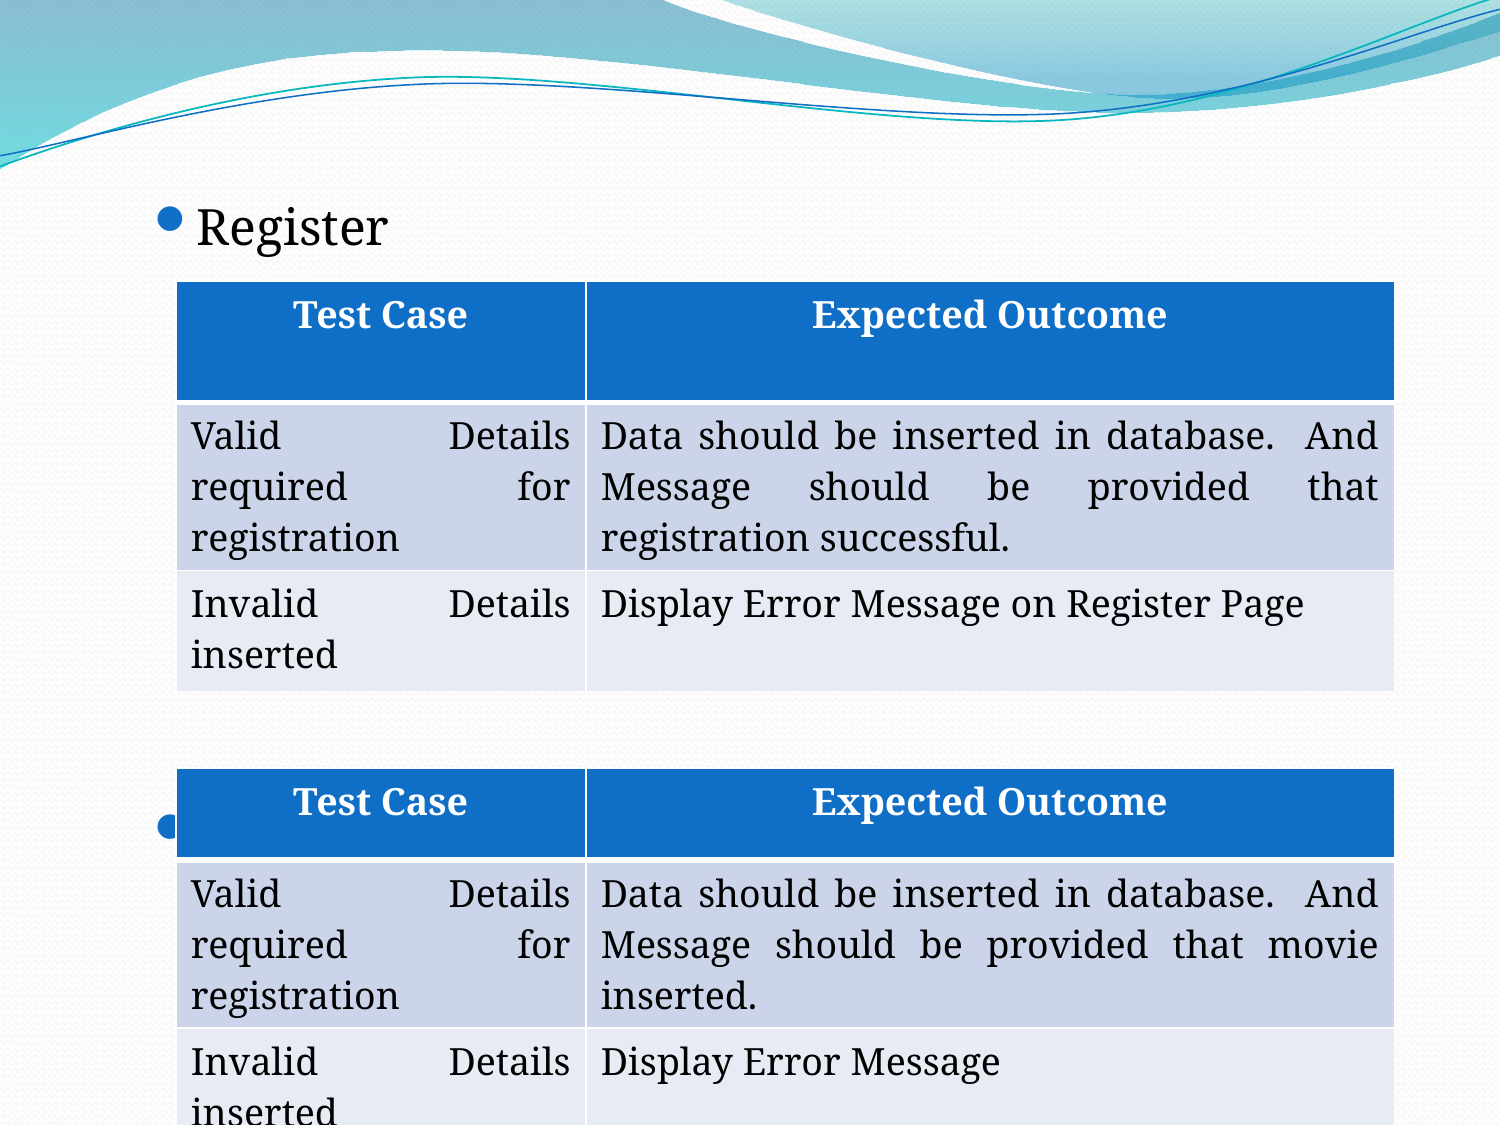

Register

Insert New Movie
| Test Case | Expected Outcome |
| --- | --- |
| Valid Details required for registration | Data should be inserted in database. And Message should be provided that registration successful. |
| Invalid Details inserted | Display Error Message on Register Page |
| Test Case | Expected Outcome |
| --- | --- |
| Valid Details required for registration | Data should be inserted in database. And Message should be provided that movie inserted. |
| Invalid Details inserted | Display Error Message |